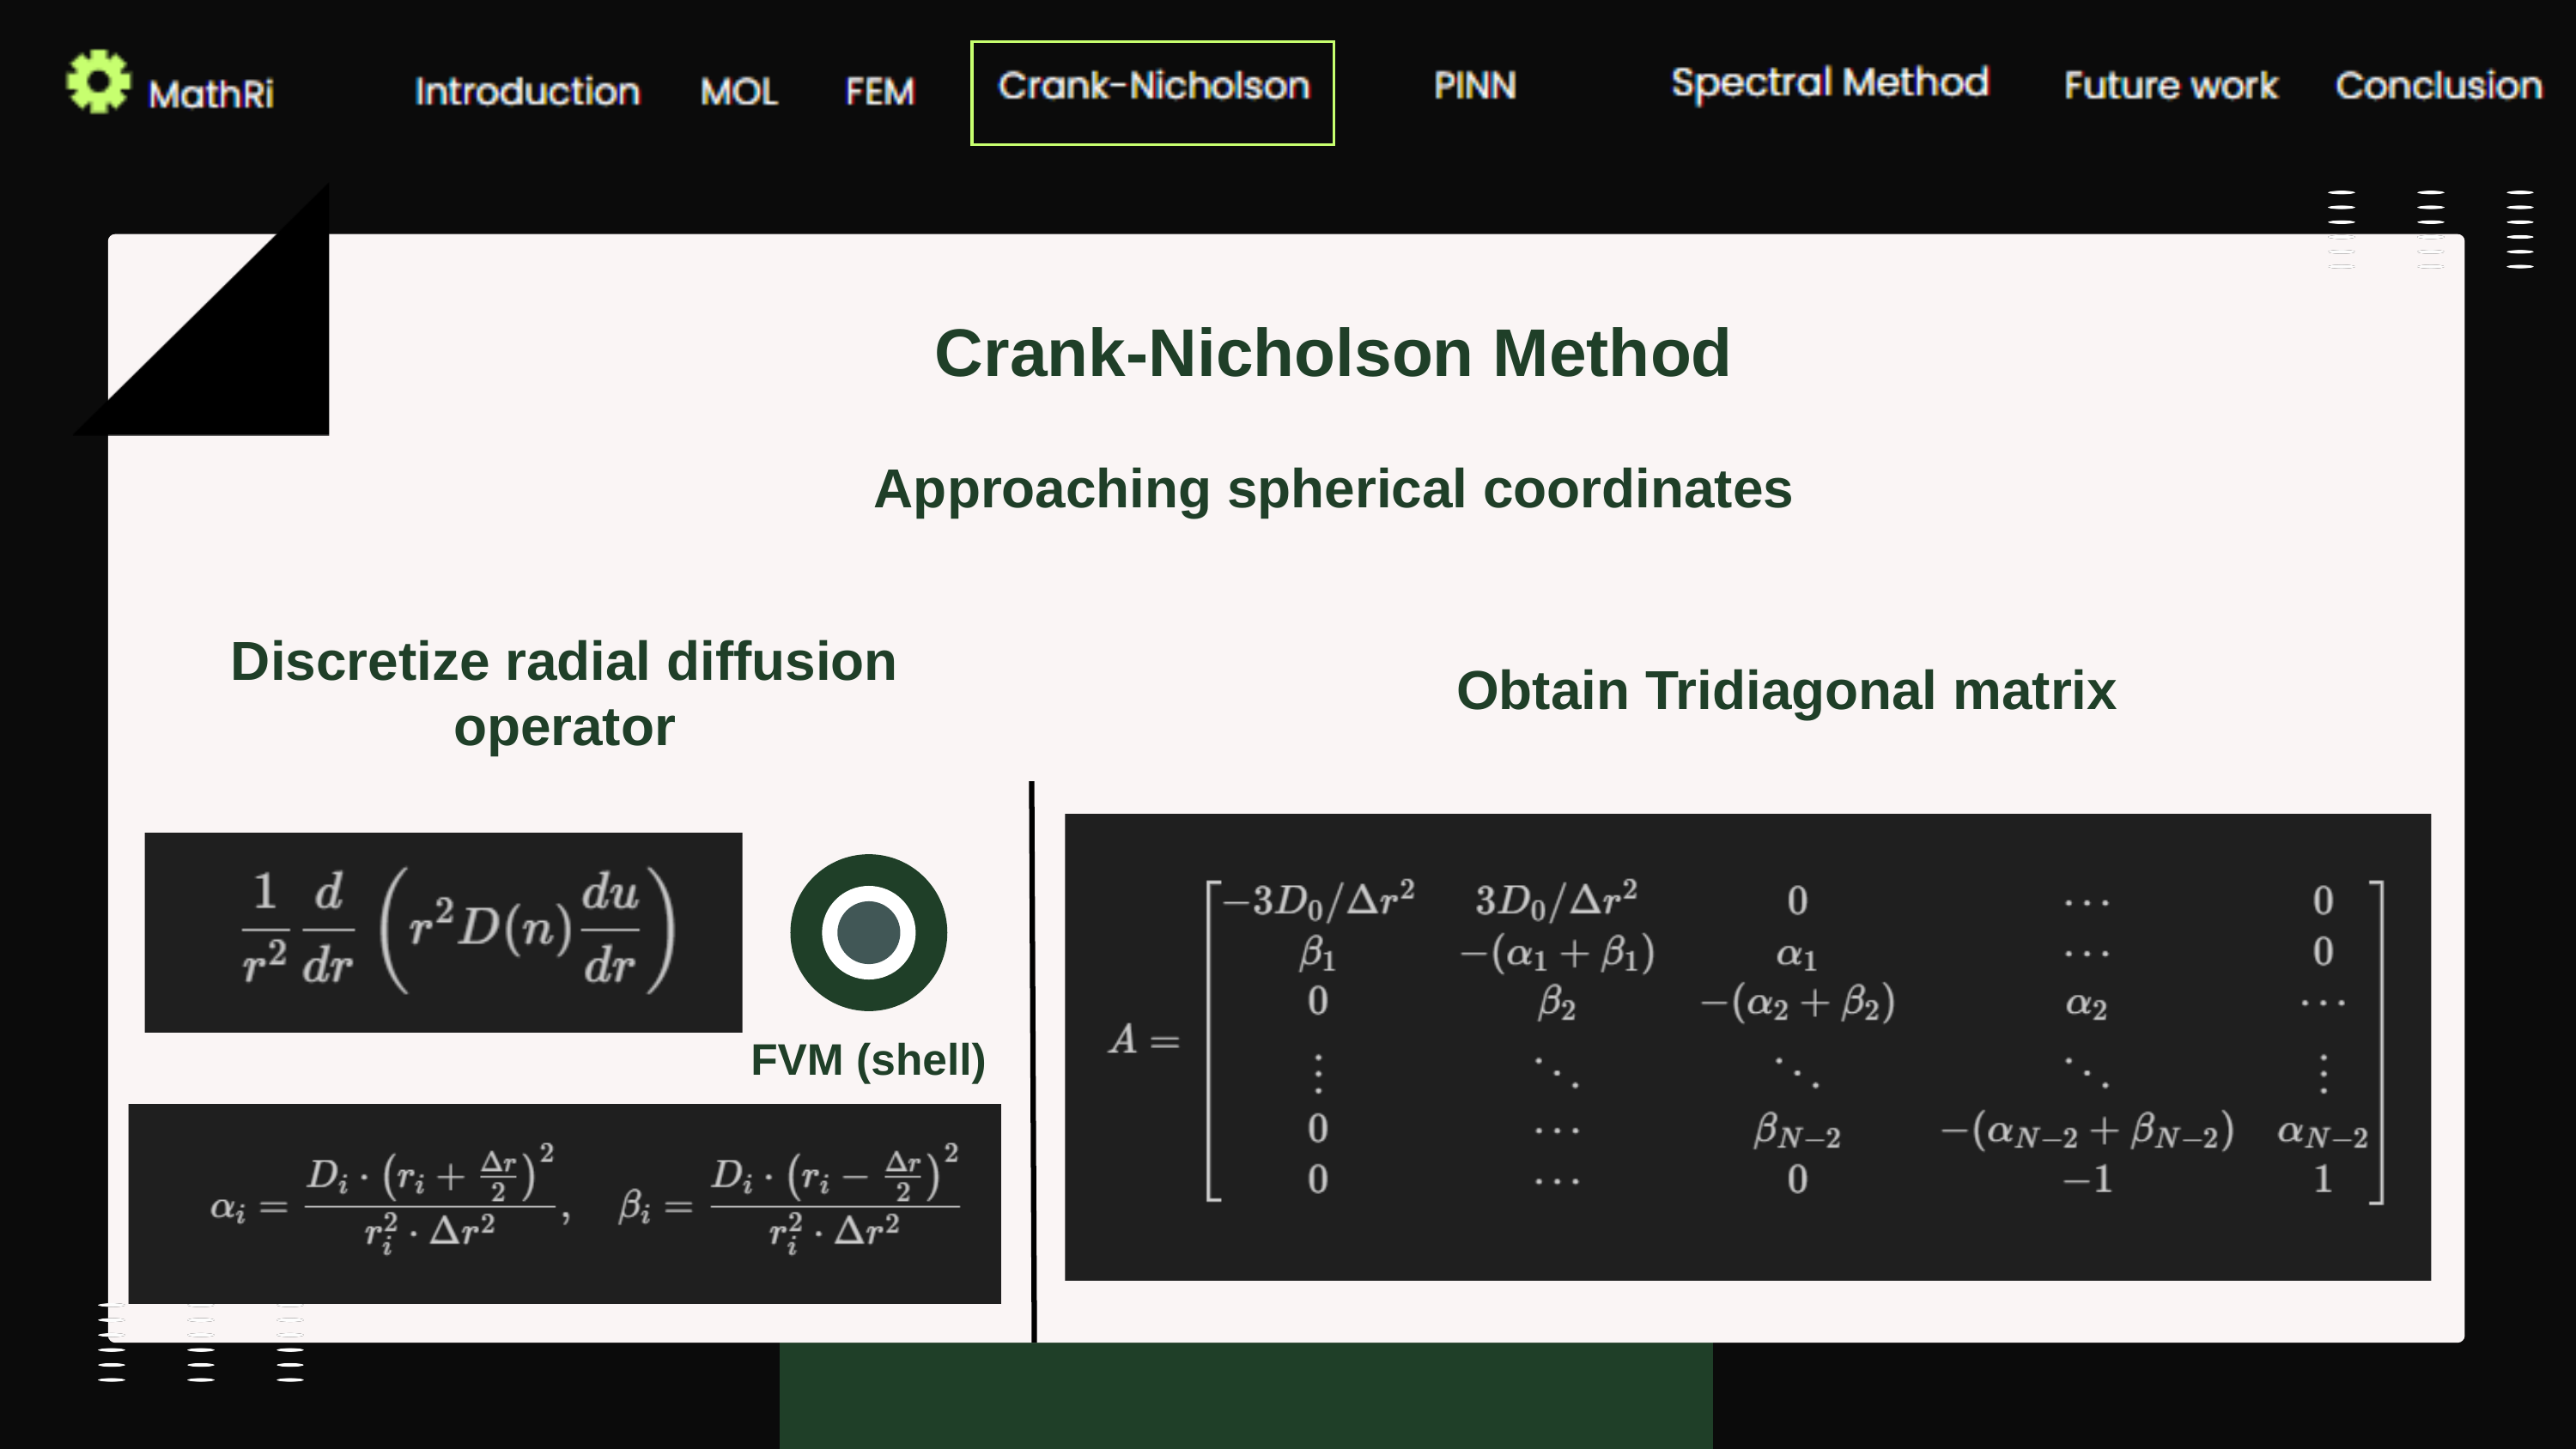

Crank-Nicholson Method
Approaching spherical coordinates
Discretize radial diffusion operator
Obtain Tridiagonal matrix

FVM (shell)